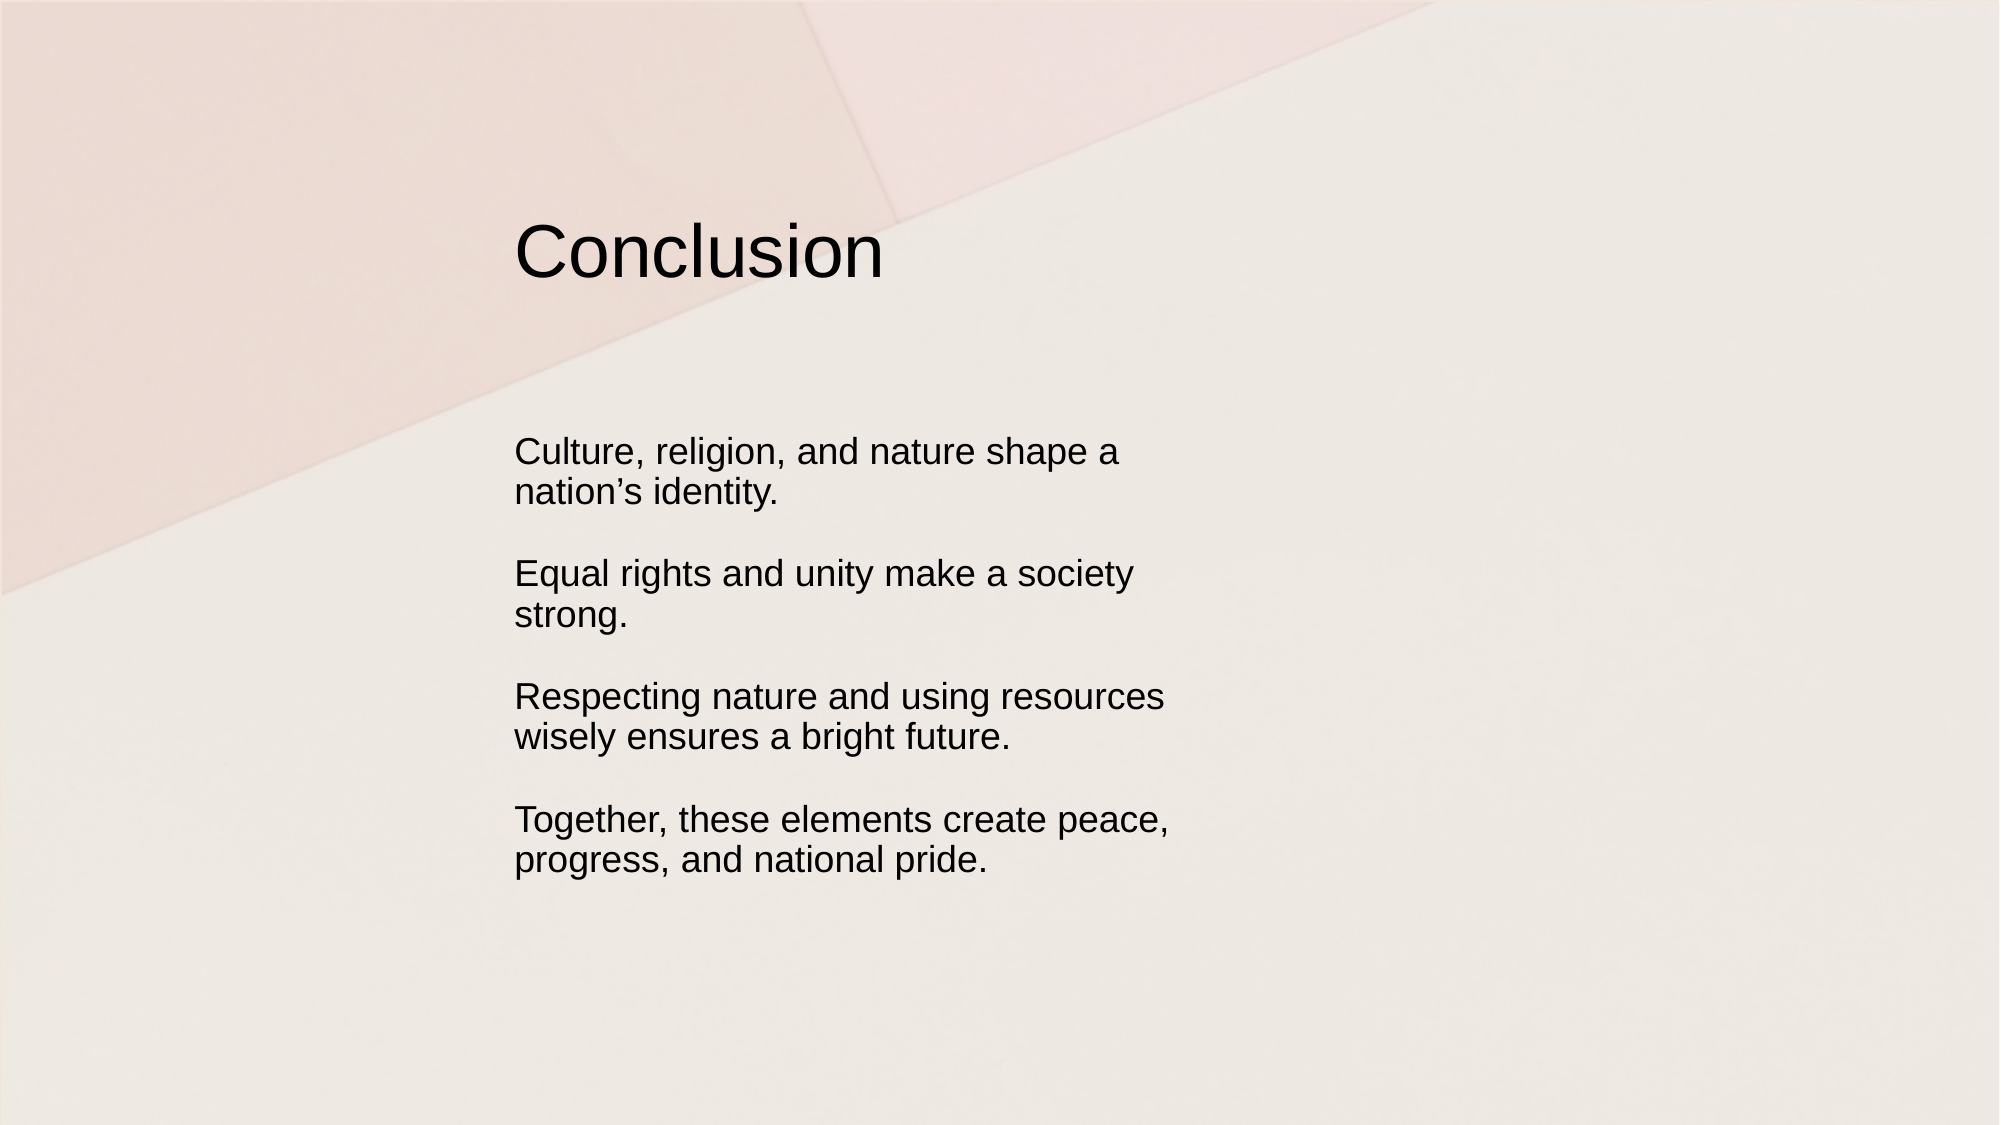

# Conclusion
Culture, religion, and nature shape a nation’s identity.
Equal rights and unity make a society strong.
Respecting nature and using resources wisely ensures a bright future.
Together, these elements create peace, progress, and national pride.